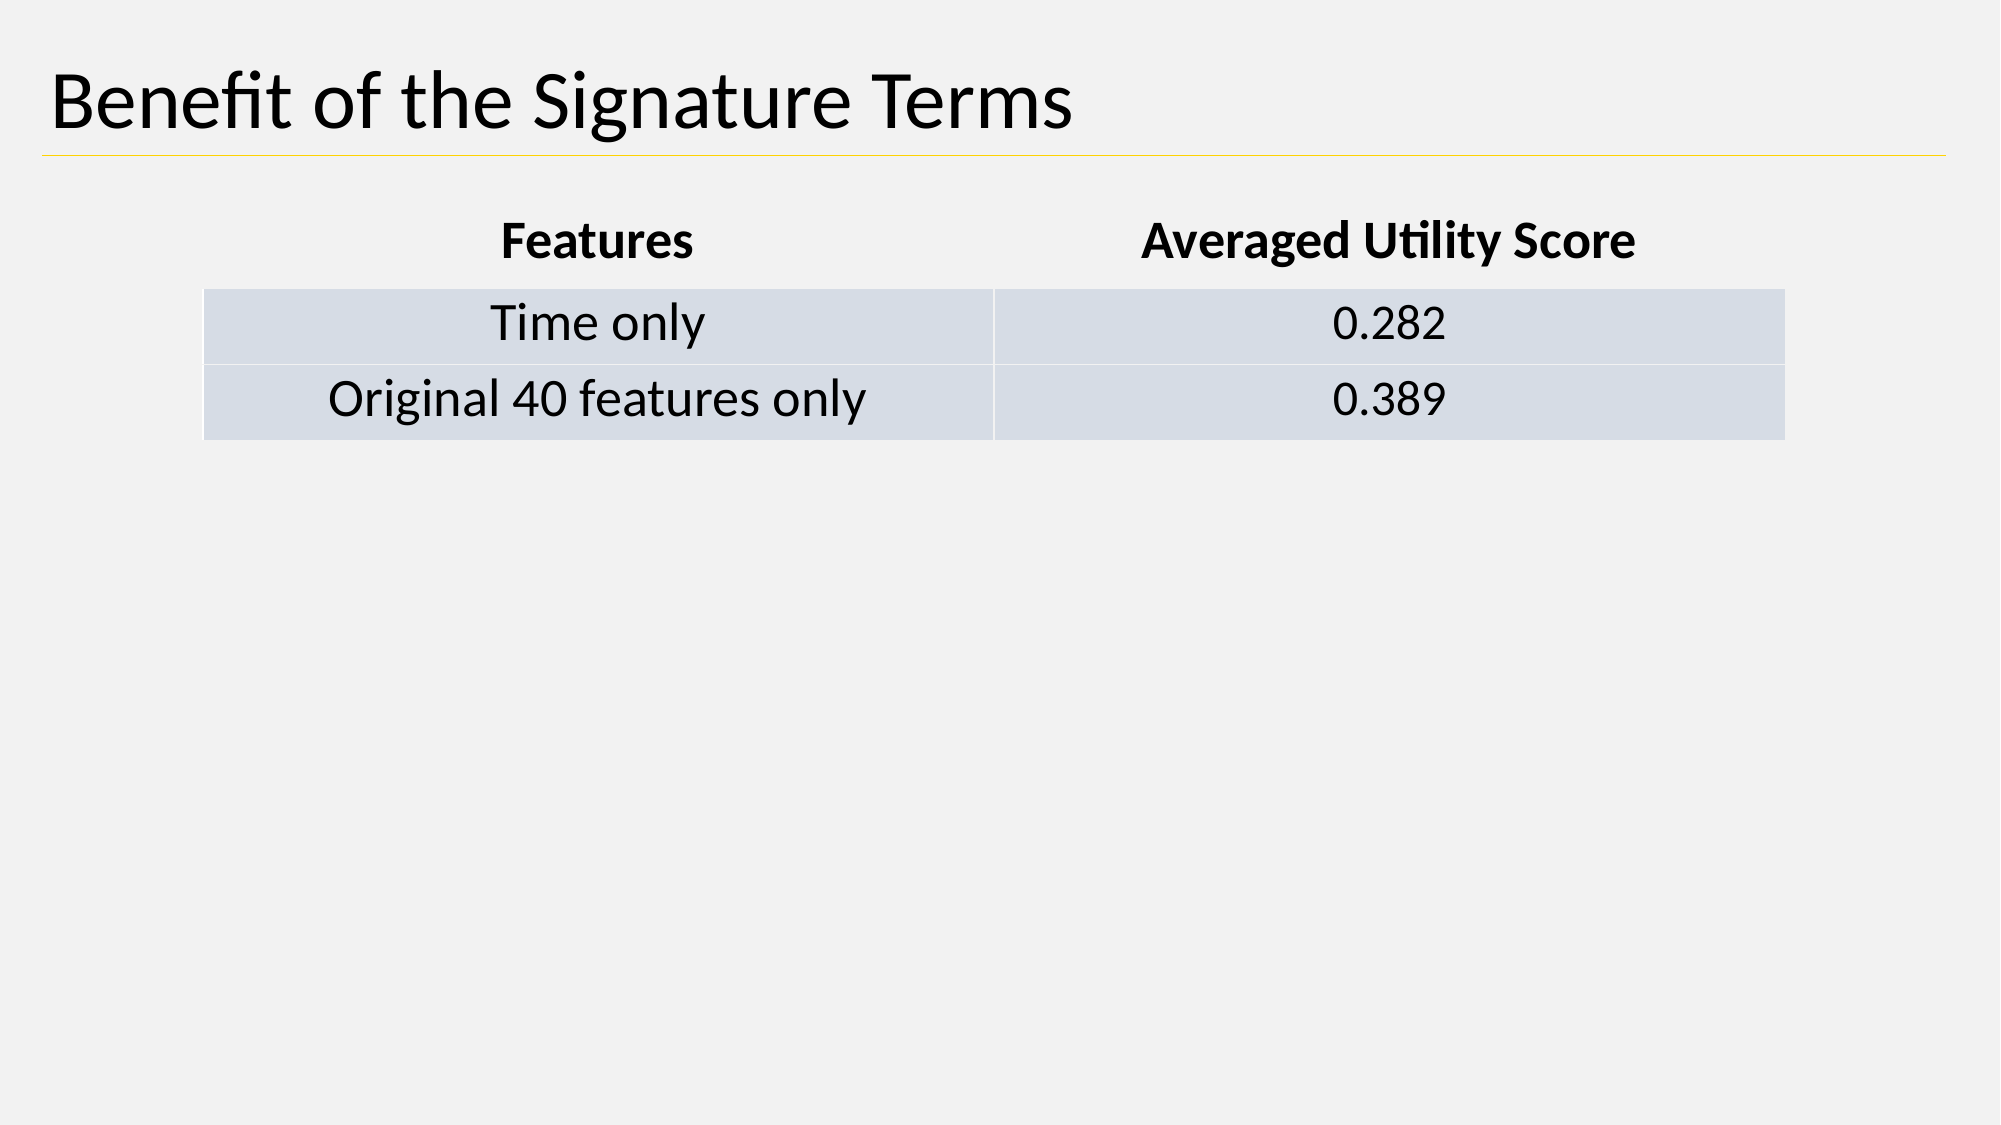

Benefit of the Signature Terms
| Features | Averaged Utility Score |
| --- | --- |
| Time only | 0.282 |
| Original 40 features only | 0.389 |